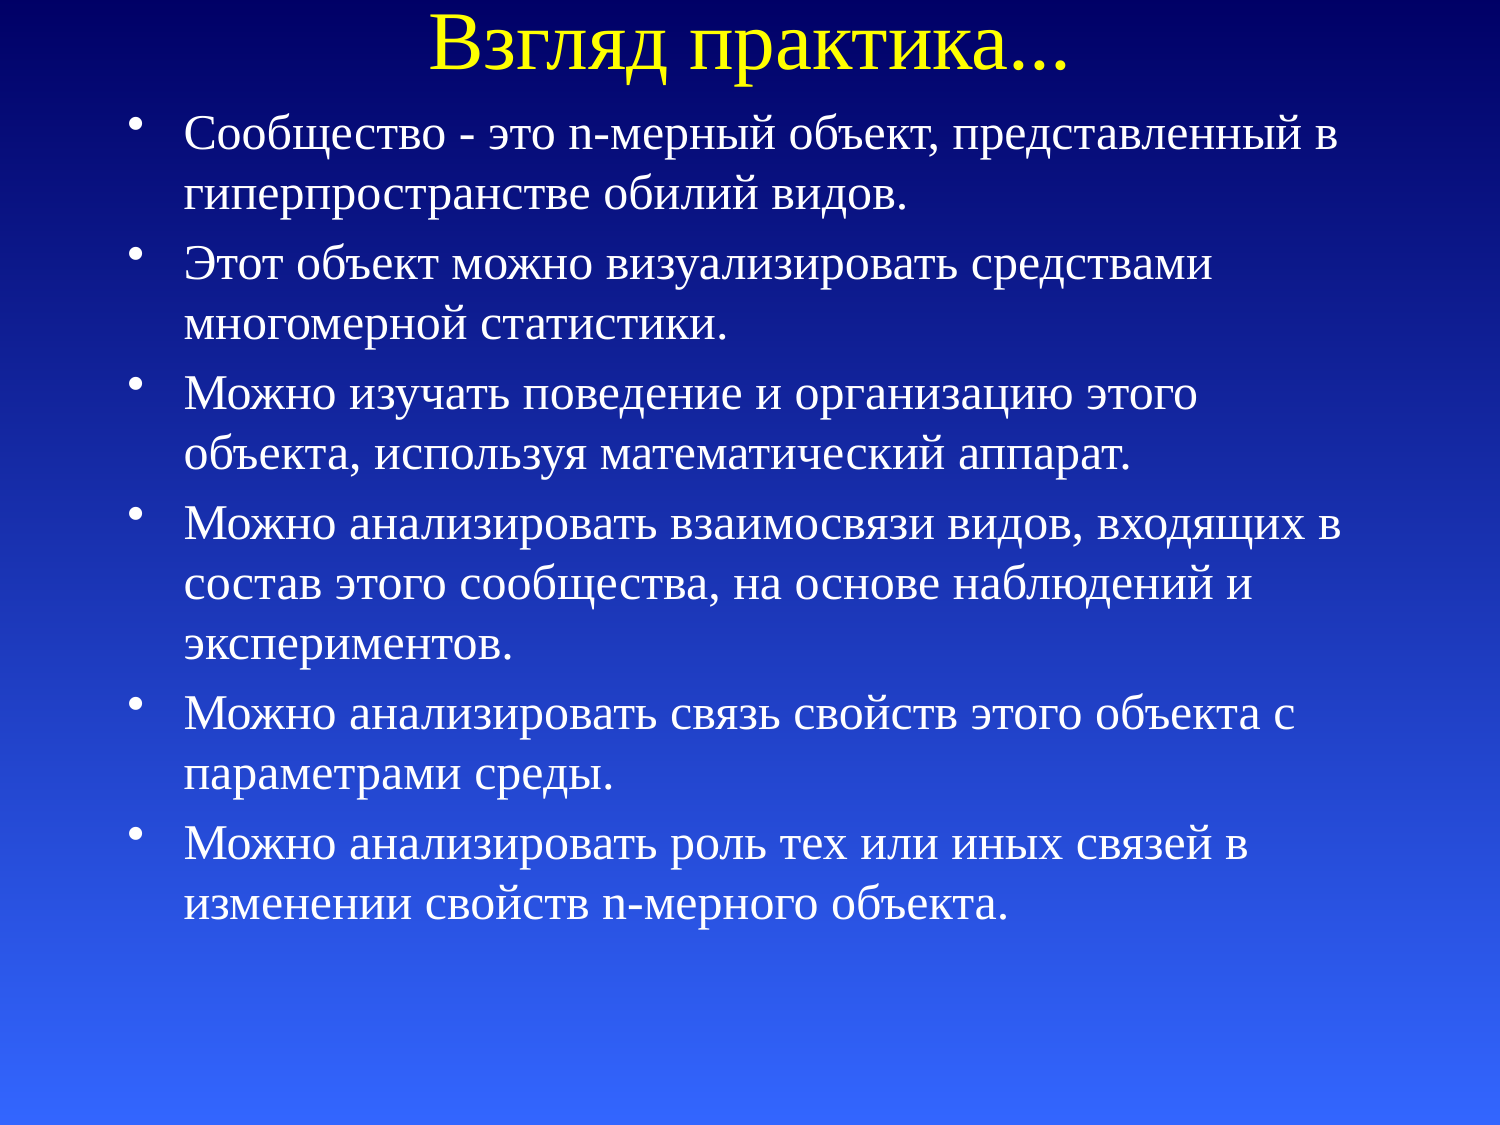

# Взгляд практика...
Сообщество - это n-мерный объект, представленный в гиперпространстве обилий видов.
Этот объект можно визуализировать средствами многомерной статистики.
Можно изучать поведение и организацию этого объекта, используя математический аппарат.
Можно анализировать взаимосвязи видов, входящих в состав этого сообщества, на основе наблюдений и экспериментов.
Можно анализировать связь свойств этого объекта с параметрами среды.
Можно анализировать роль тех или иных связей в изменении свойств n-мерного объекта.